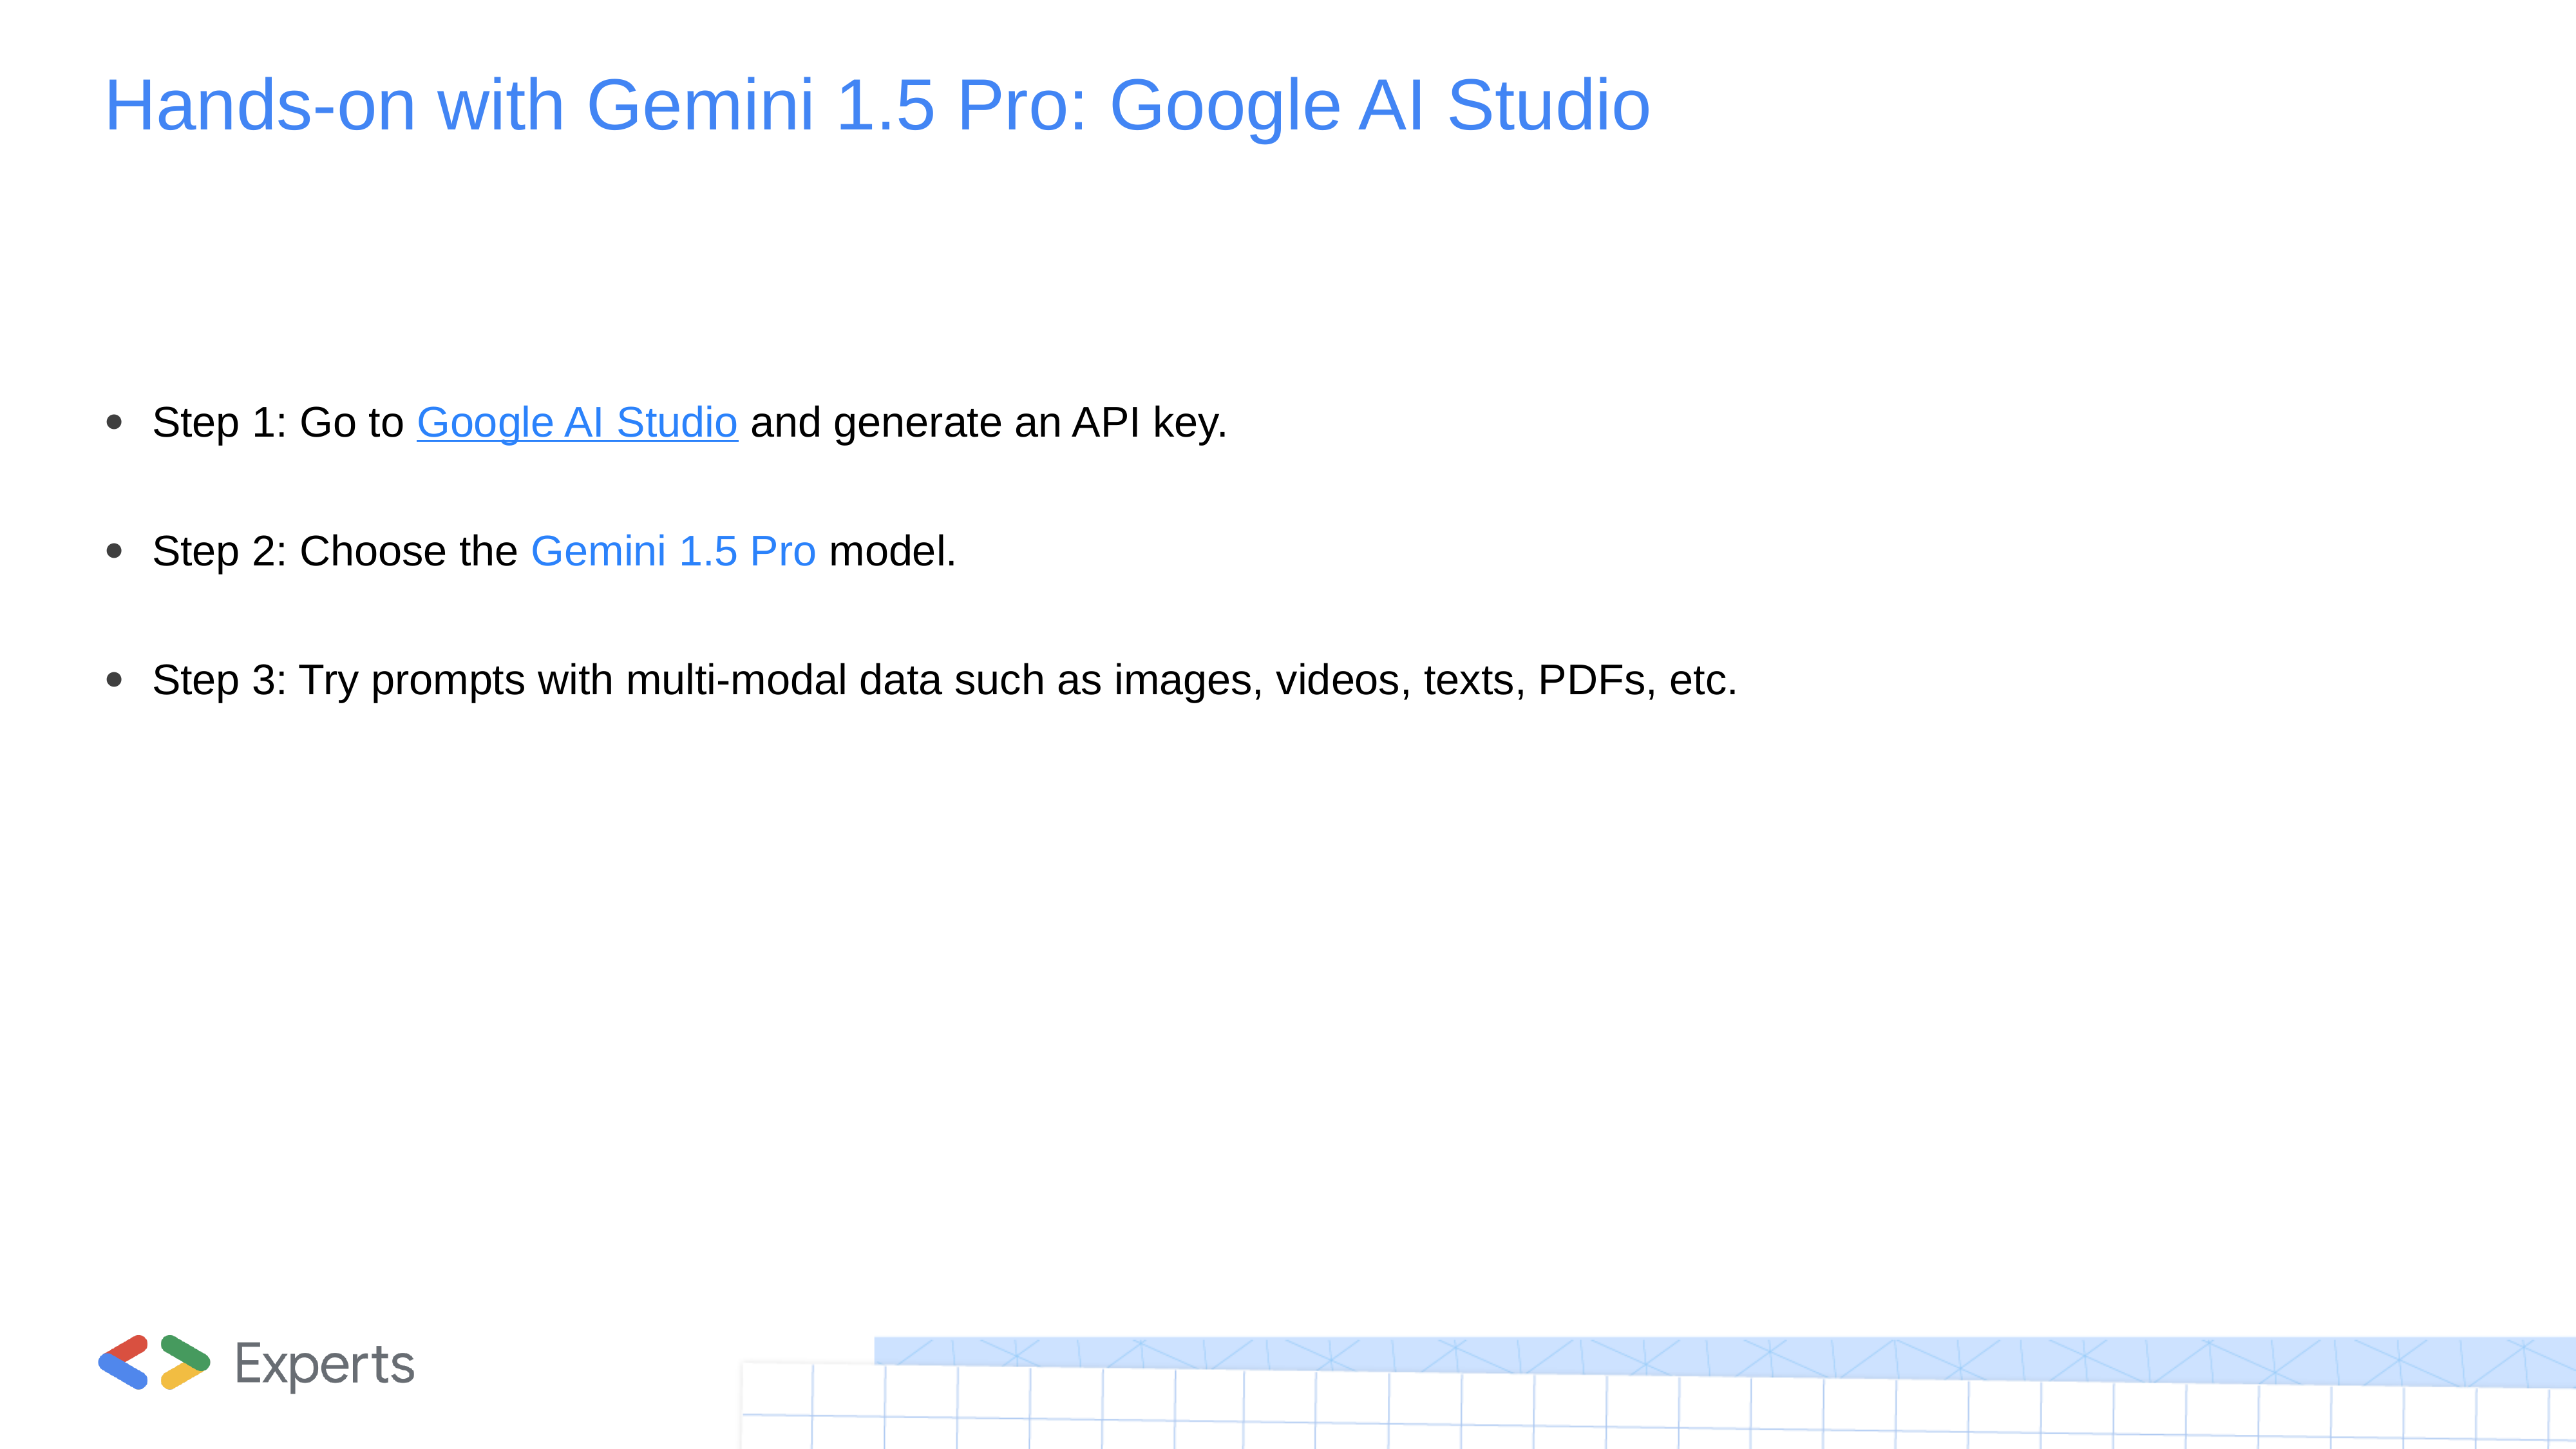

# Hands-on with Gemini 1.5 Pro: Google AI Studio

Step 1: Go to Google AI Studio and generate an API key.

Step 2: Choose the Gemini 1.5 Pro model.

Step 3: Try prompts with multi-modal data such as images, videos, texts, PDFs, etc.